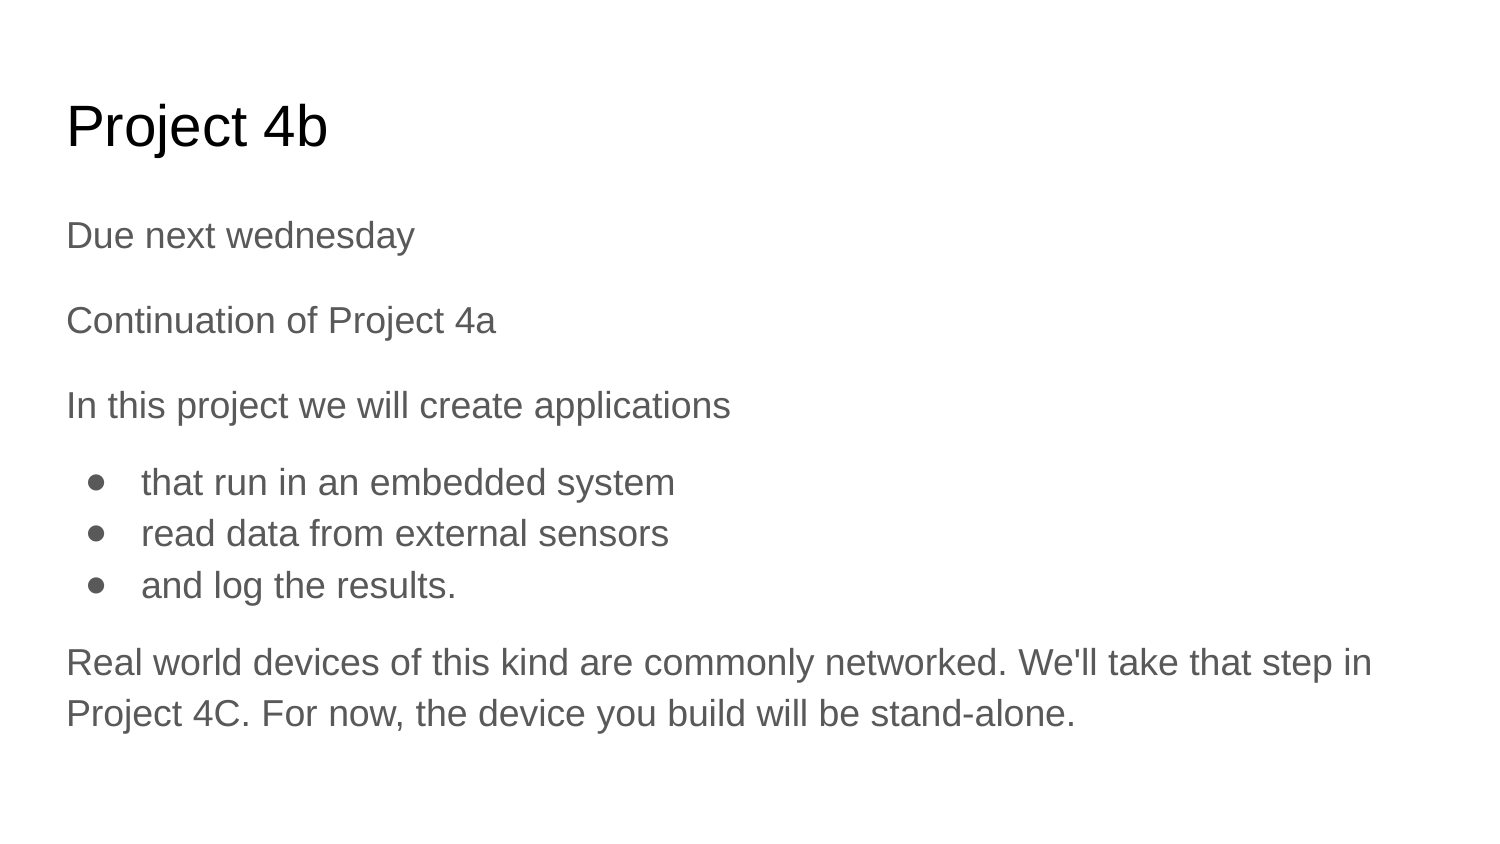

# Project 4b
Due next wednesday
Continuation of Project 4a
In this project we will create applications
that run in an embedded system
read data from external sensors
and log the results.
Real world devices of this kind are commonly networked. We'll take that step in Project 4C. For now, the device you build will be stand-alone.